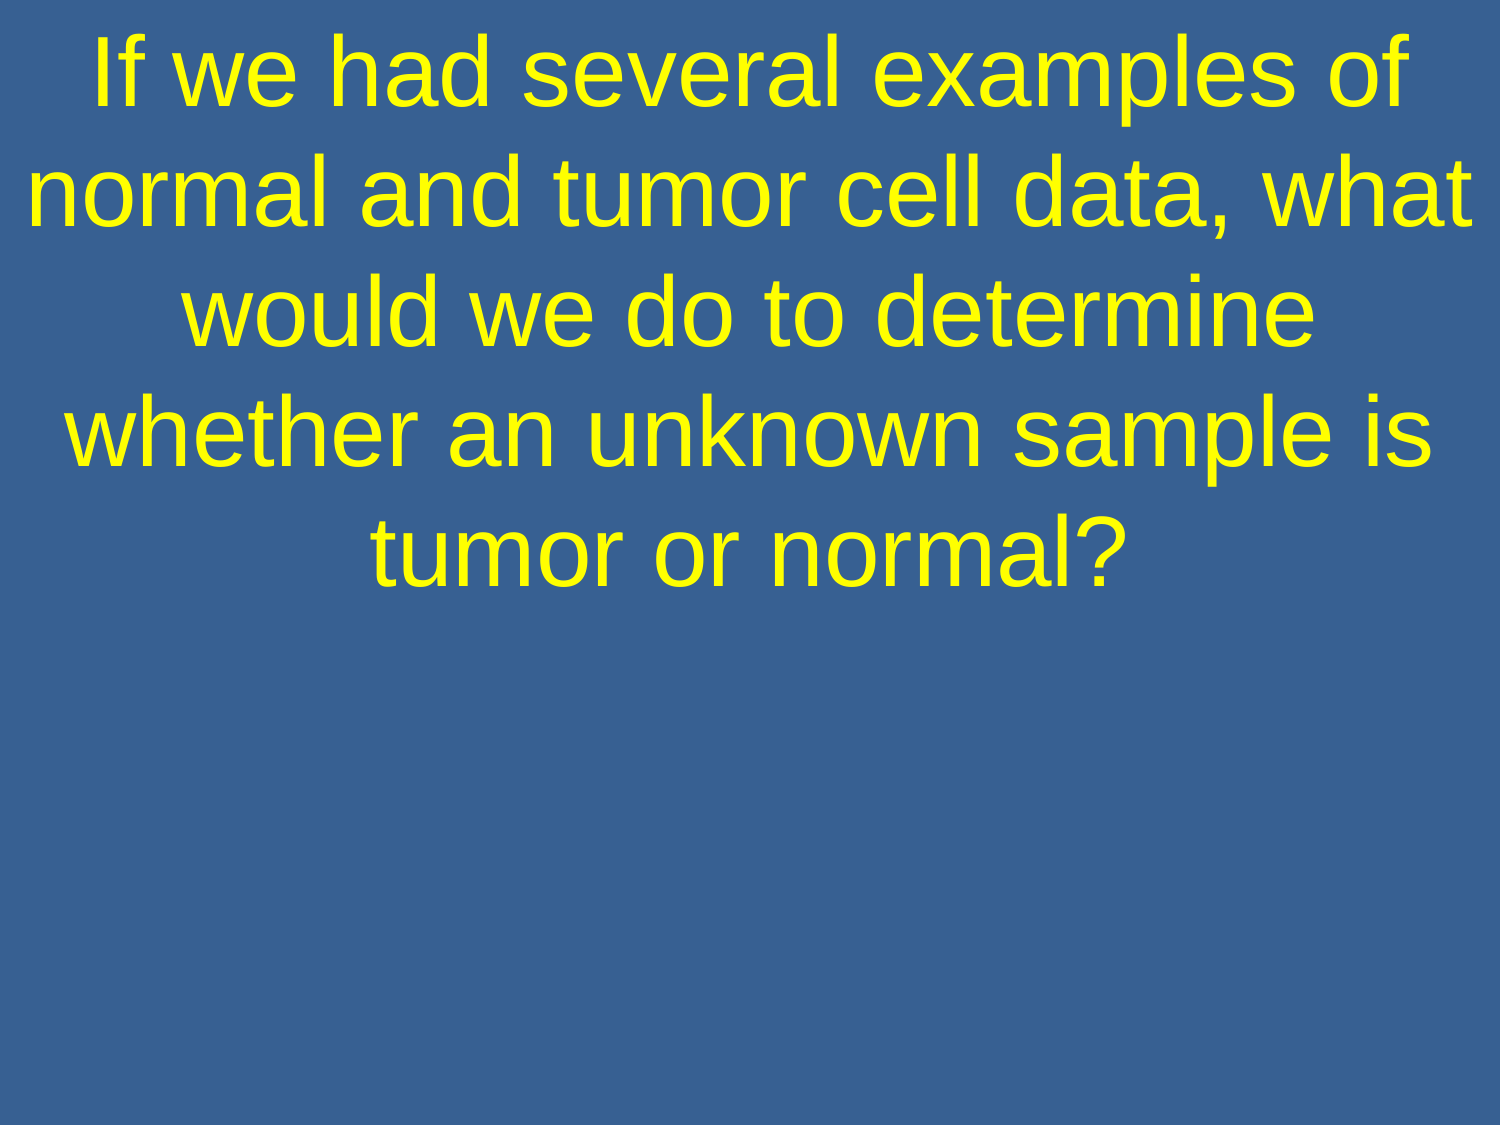

If we had several examples of normal and tumor cell data, what would we do to determine whether an unknown sample is tumor or normal?